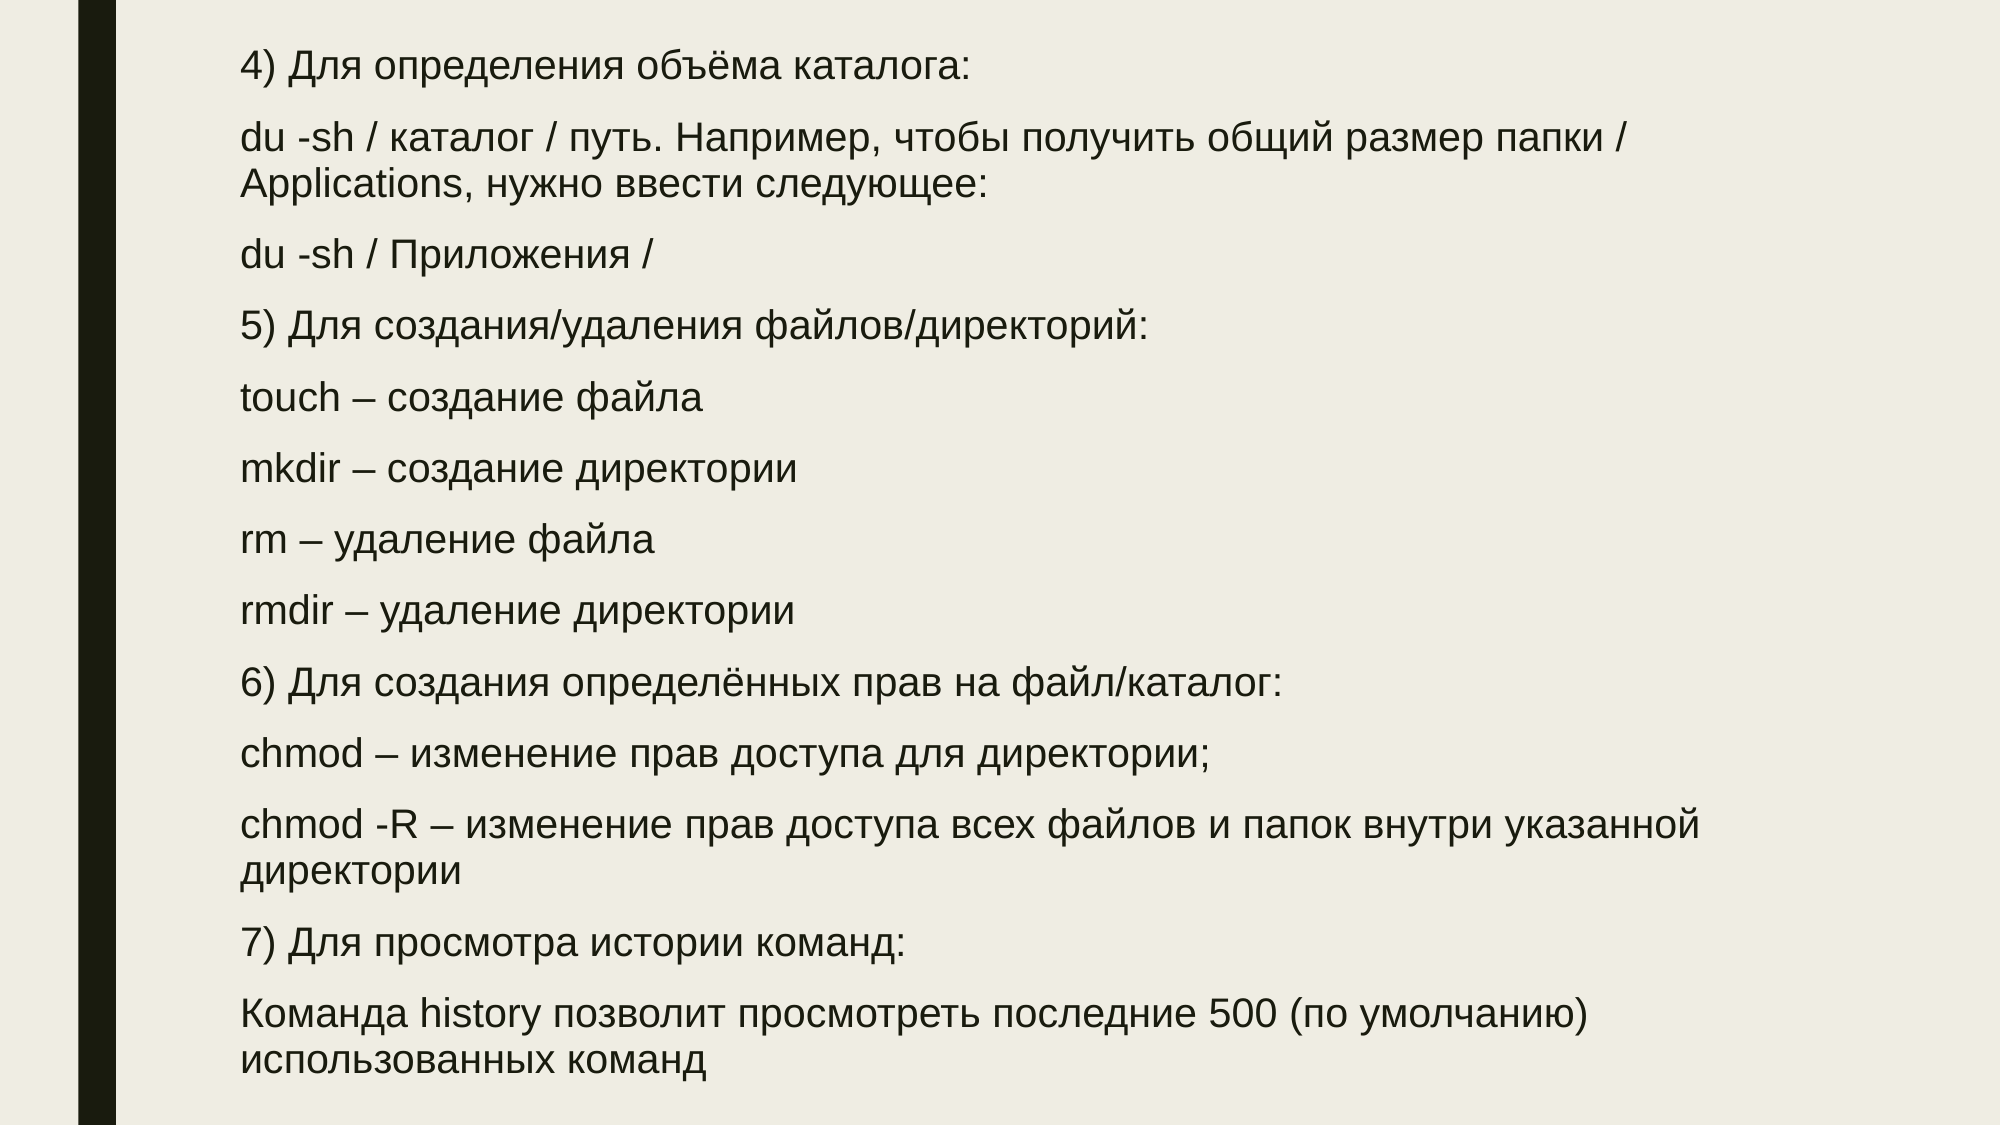

4) Для определения объёма каталога:
du -sh / каталог / путь. Например, чтобы получить общий размер папки / Applications, нужно ввести следующее:
du -sh / Приложения /
5) Для создания/удаления файлов/директорий:
touch – создание файла
mkdir – создание директории
rm – удаление файла
rmdir – удаление директории
6) Для создания определённых прав на файл/каталог:
chmod – изменение прав доступа для директории;
chmod -R – изменение прав доступа всех файлов и папок внутри указанной директории
7) Для просмотра истории команд:
Команда history позволит просмотреть последние 500 (по умолчанию) использованных команд